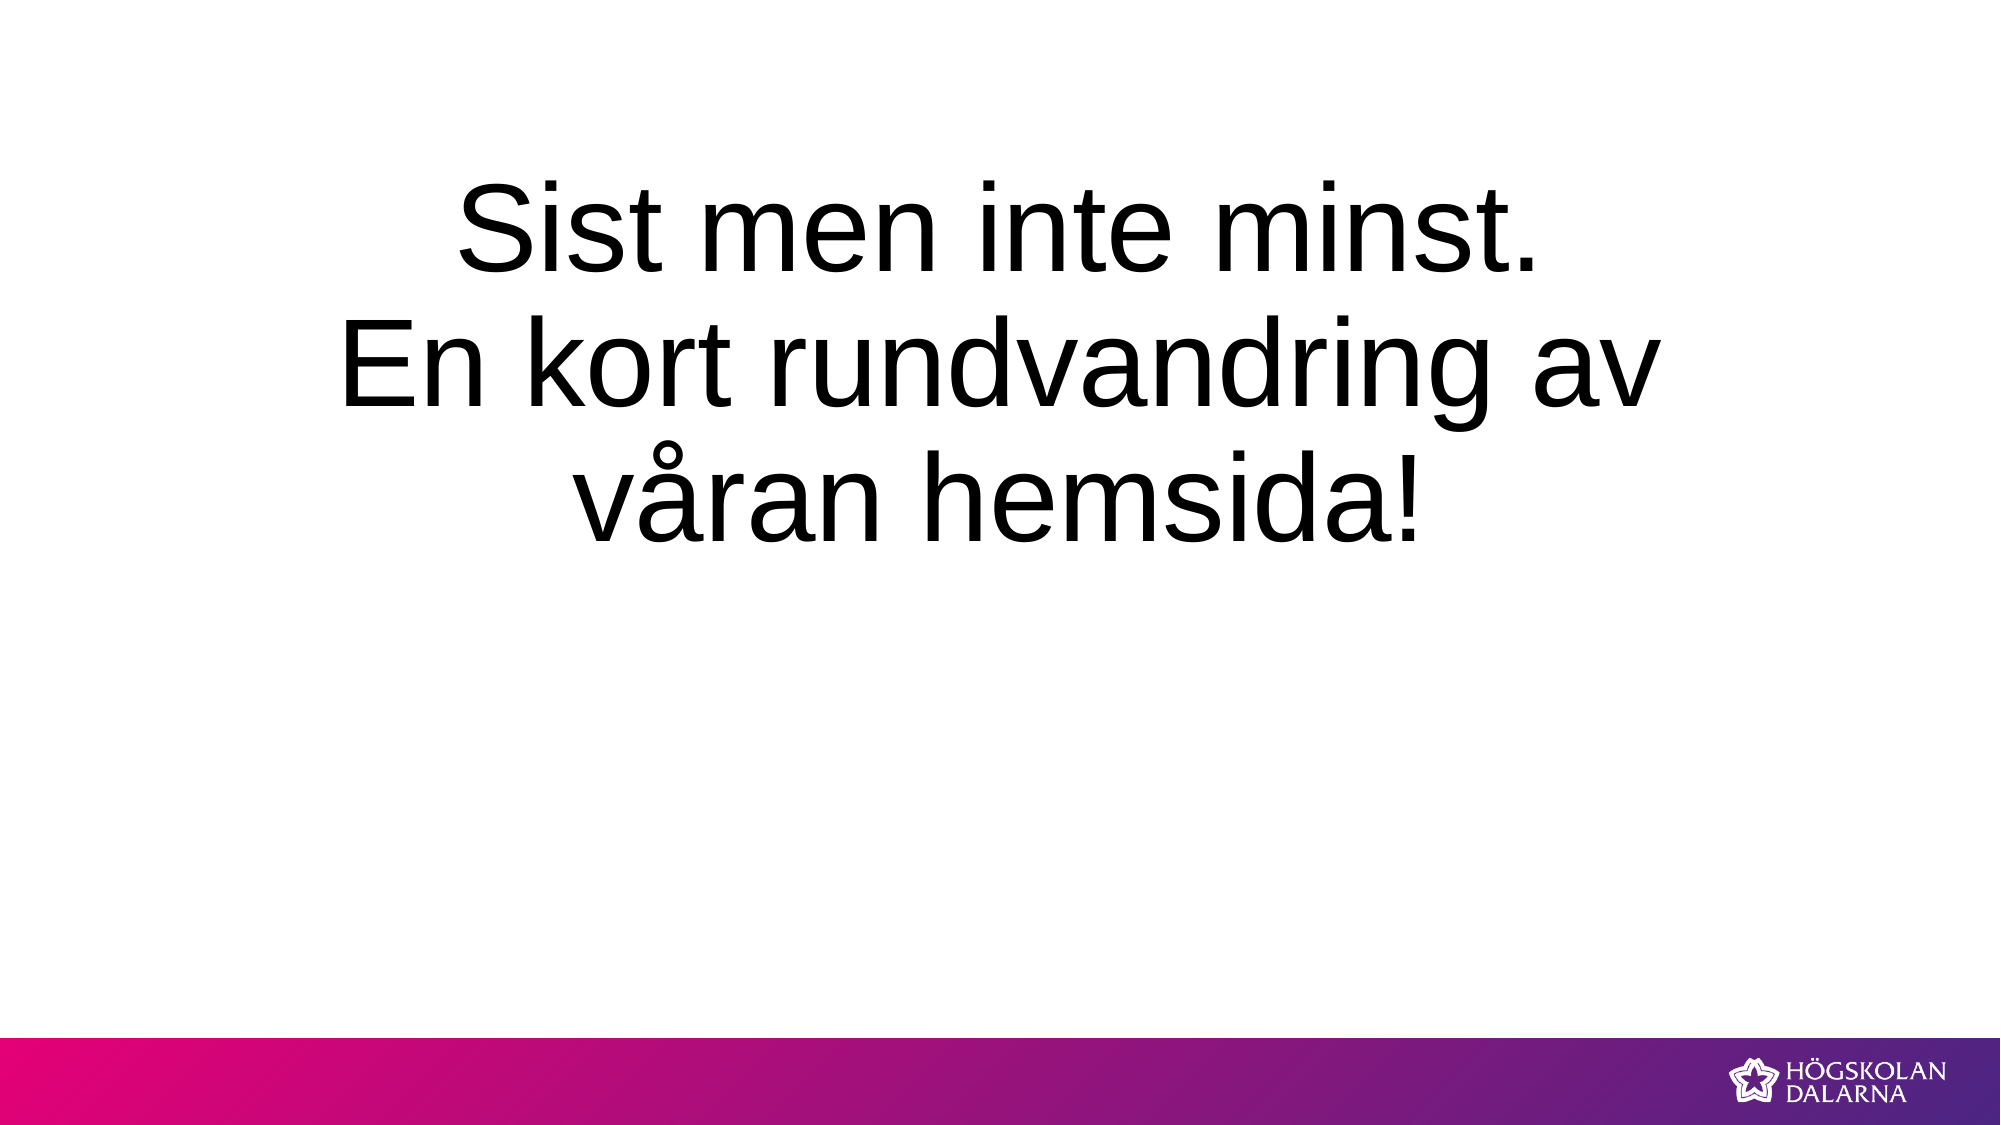

# Sist men inte minst. En kort rundvandring av våran hemsida!